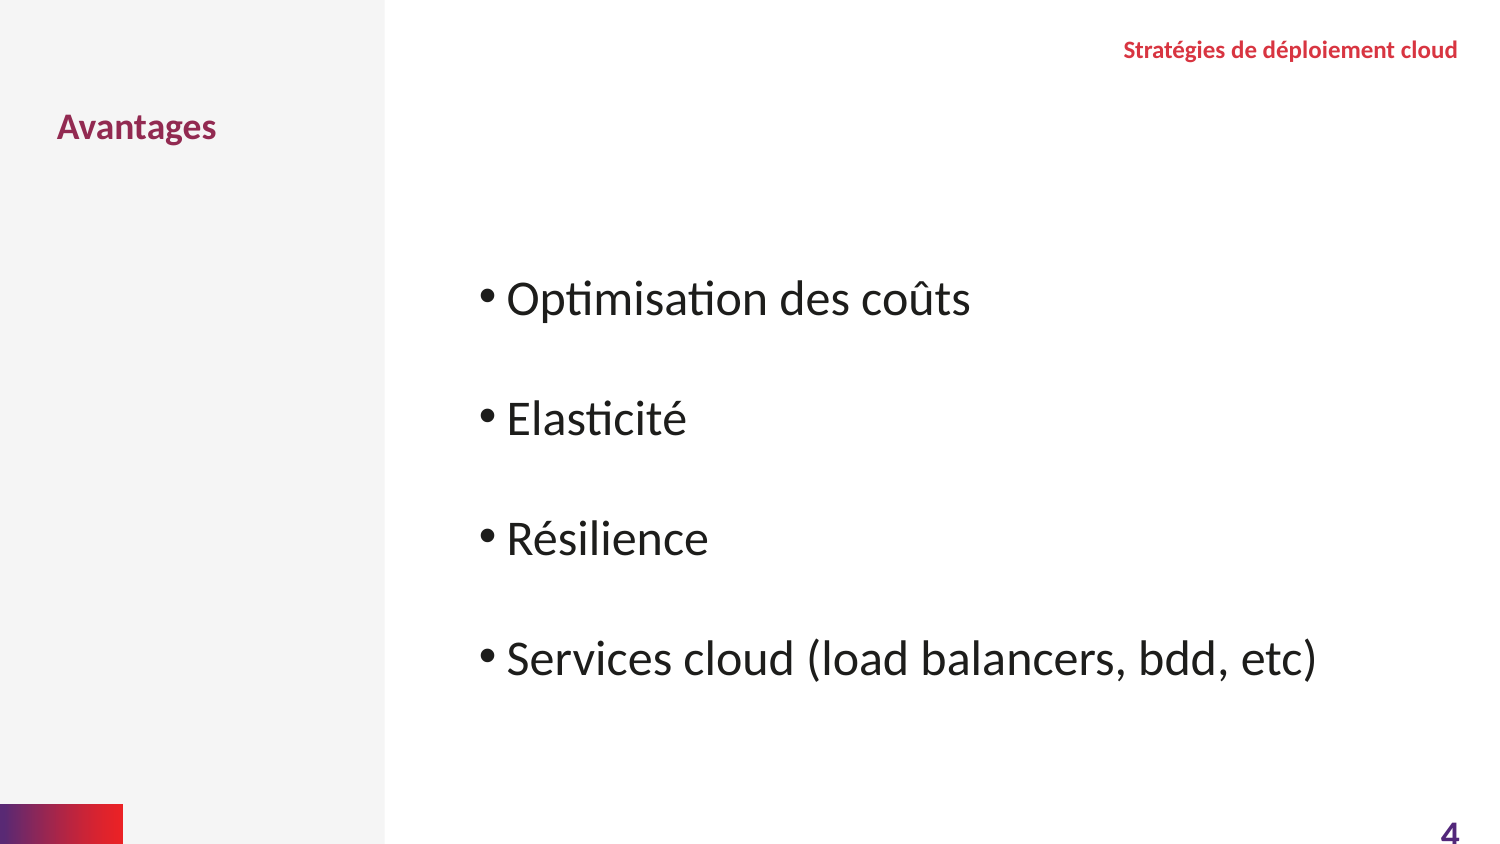

Avantages
Stratégies de déploiement cloud

Optimisation des coûts

Elasticité

Résilience

Services cloud (load balancers, bdd, etc)